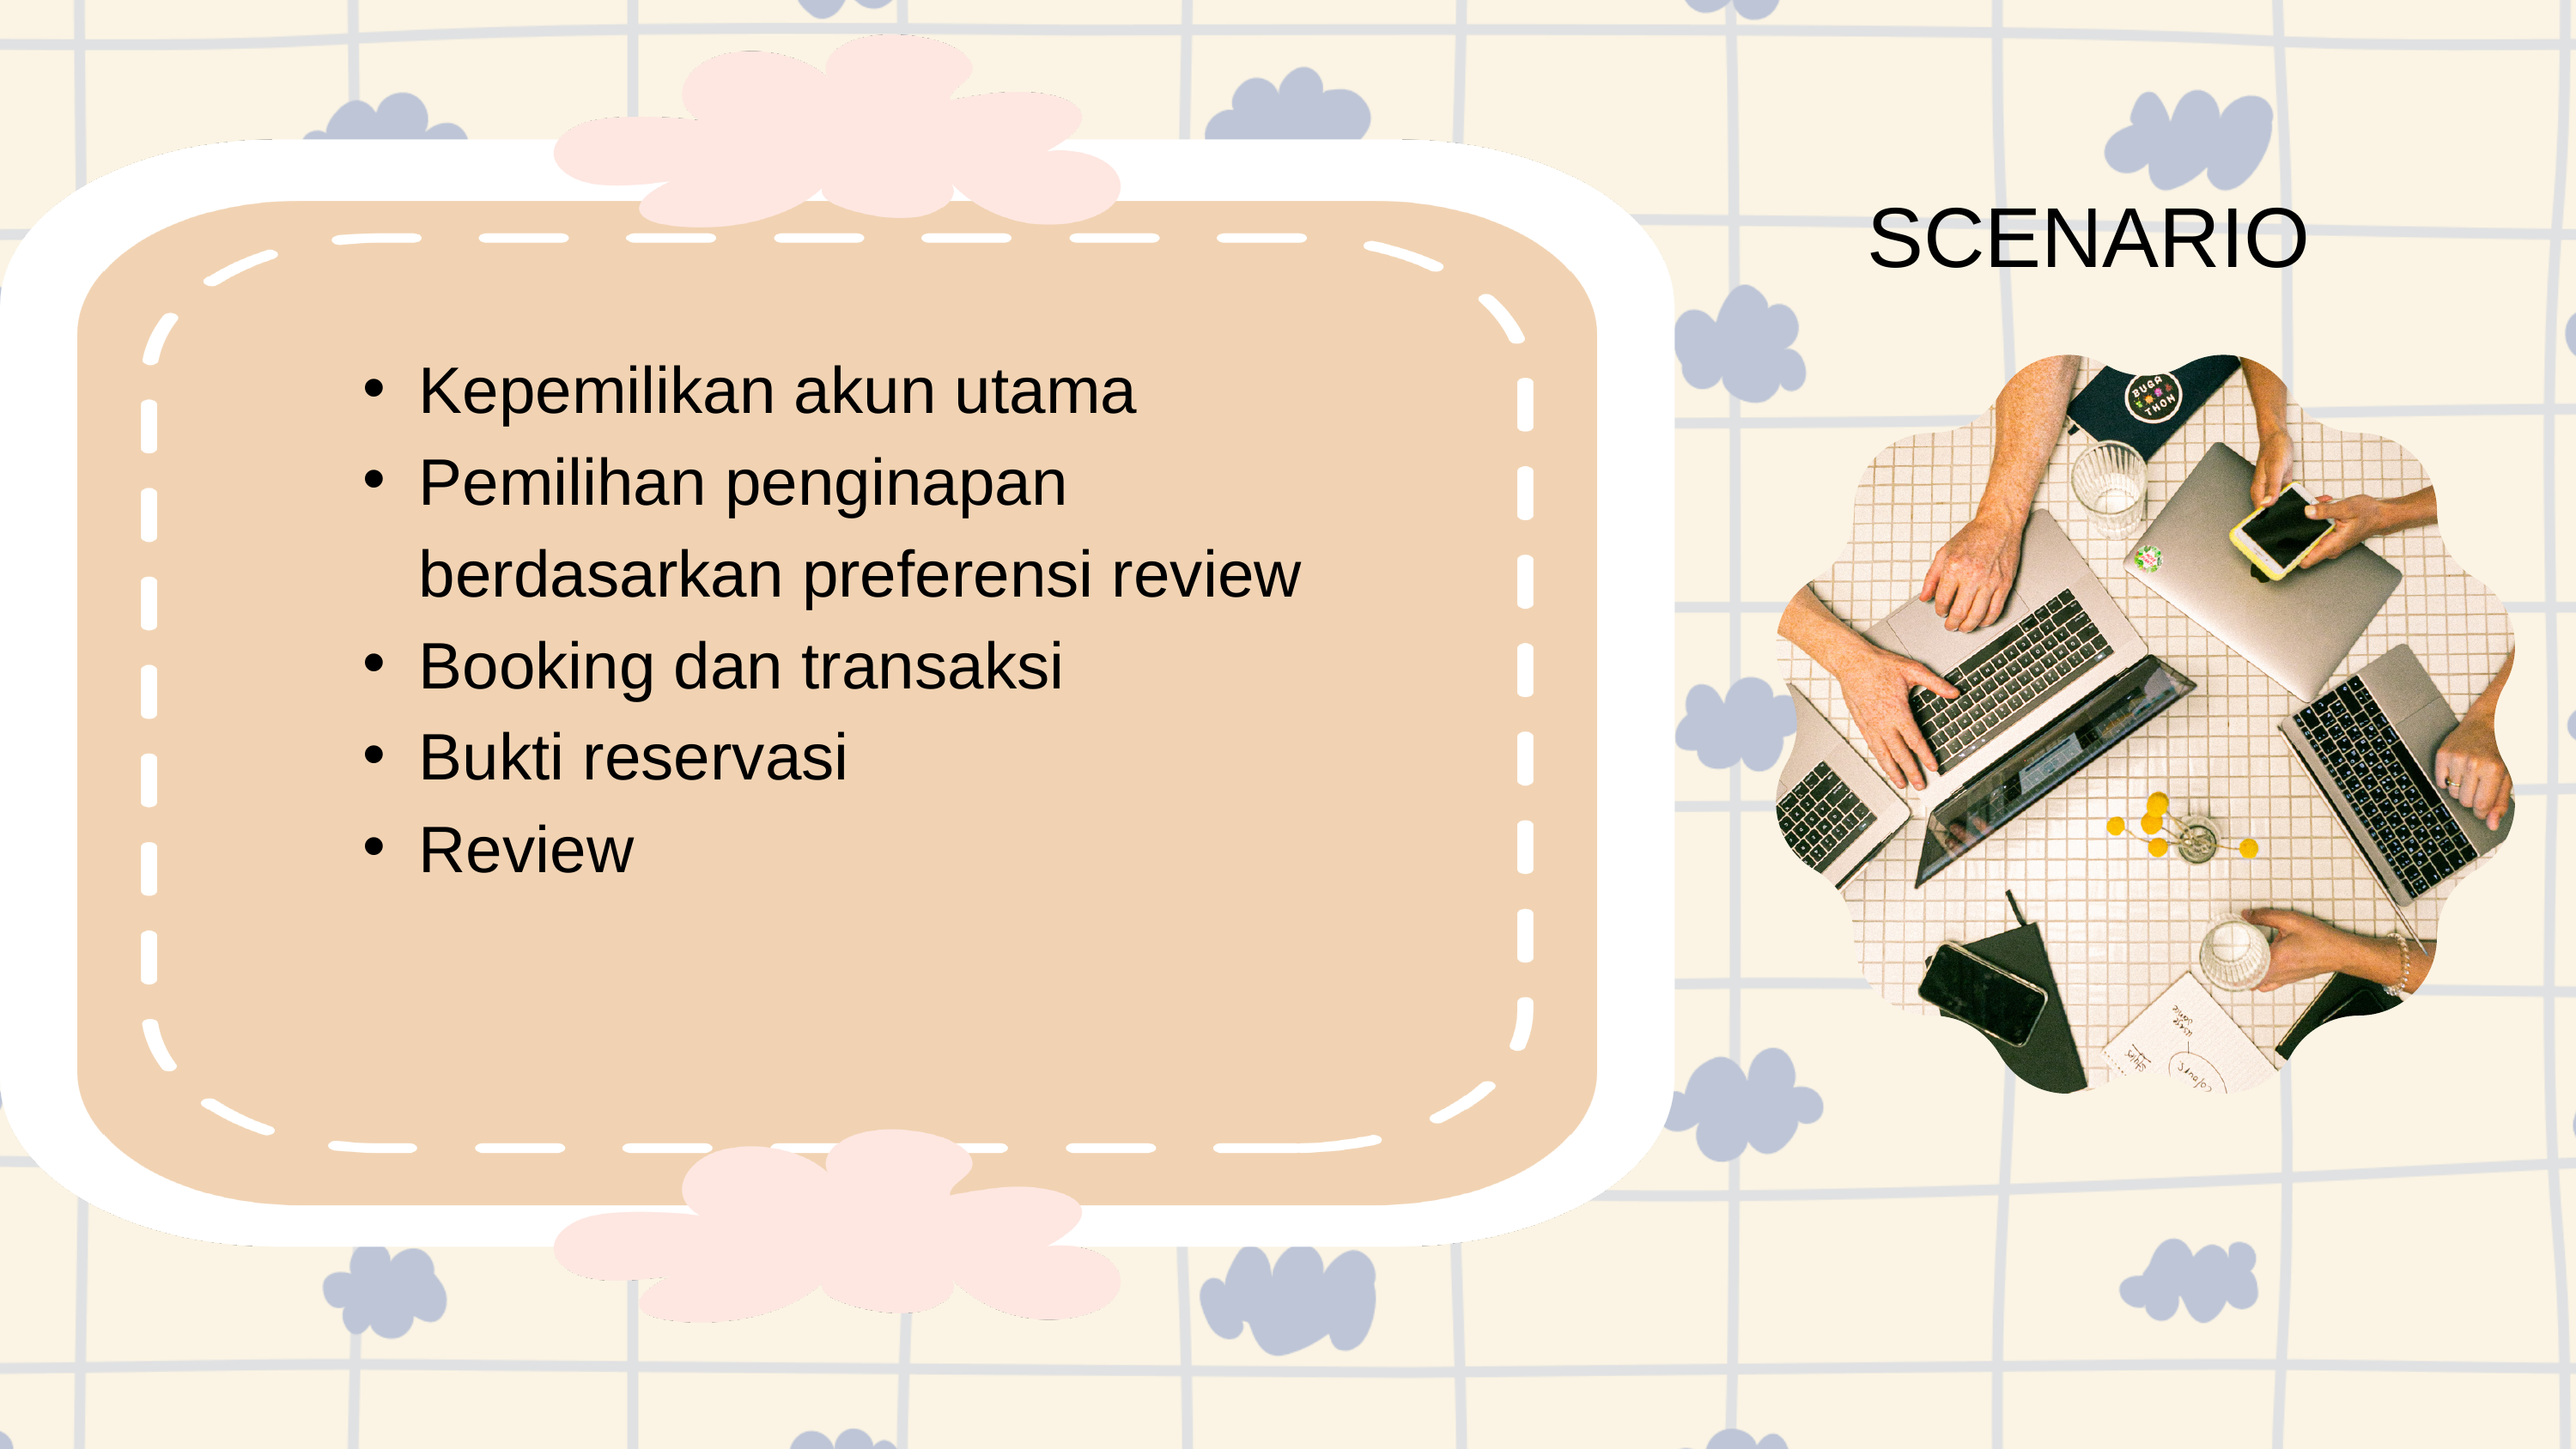

SCENARIO
Kepemilikan akun utama
Pemilihan penginapan berdasarkan preferensi review
Booking dan transaksi
Bukti reservasi
Review